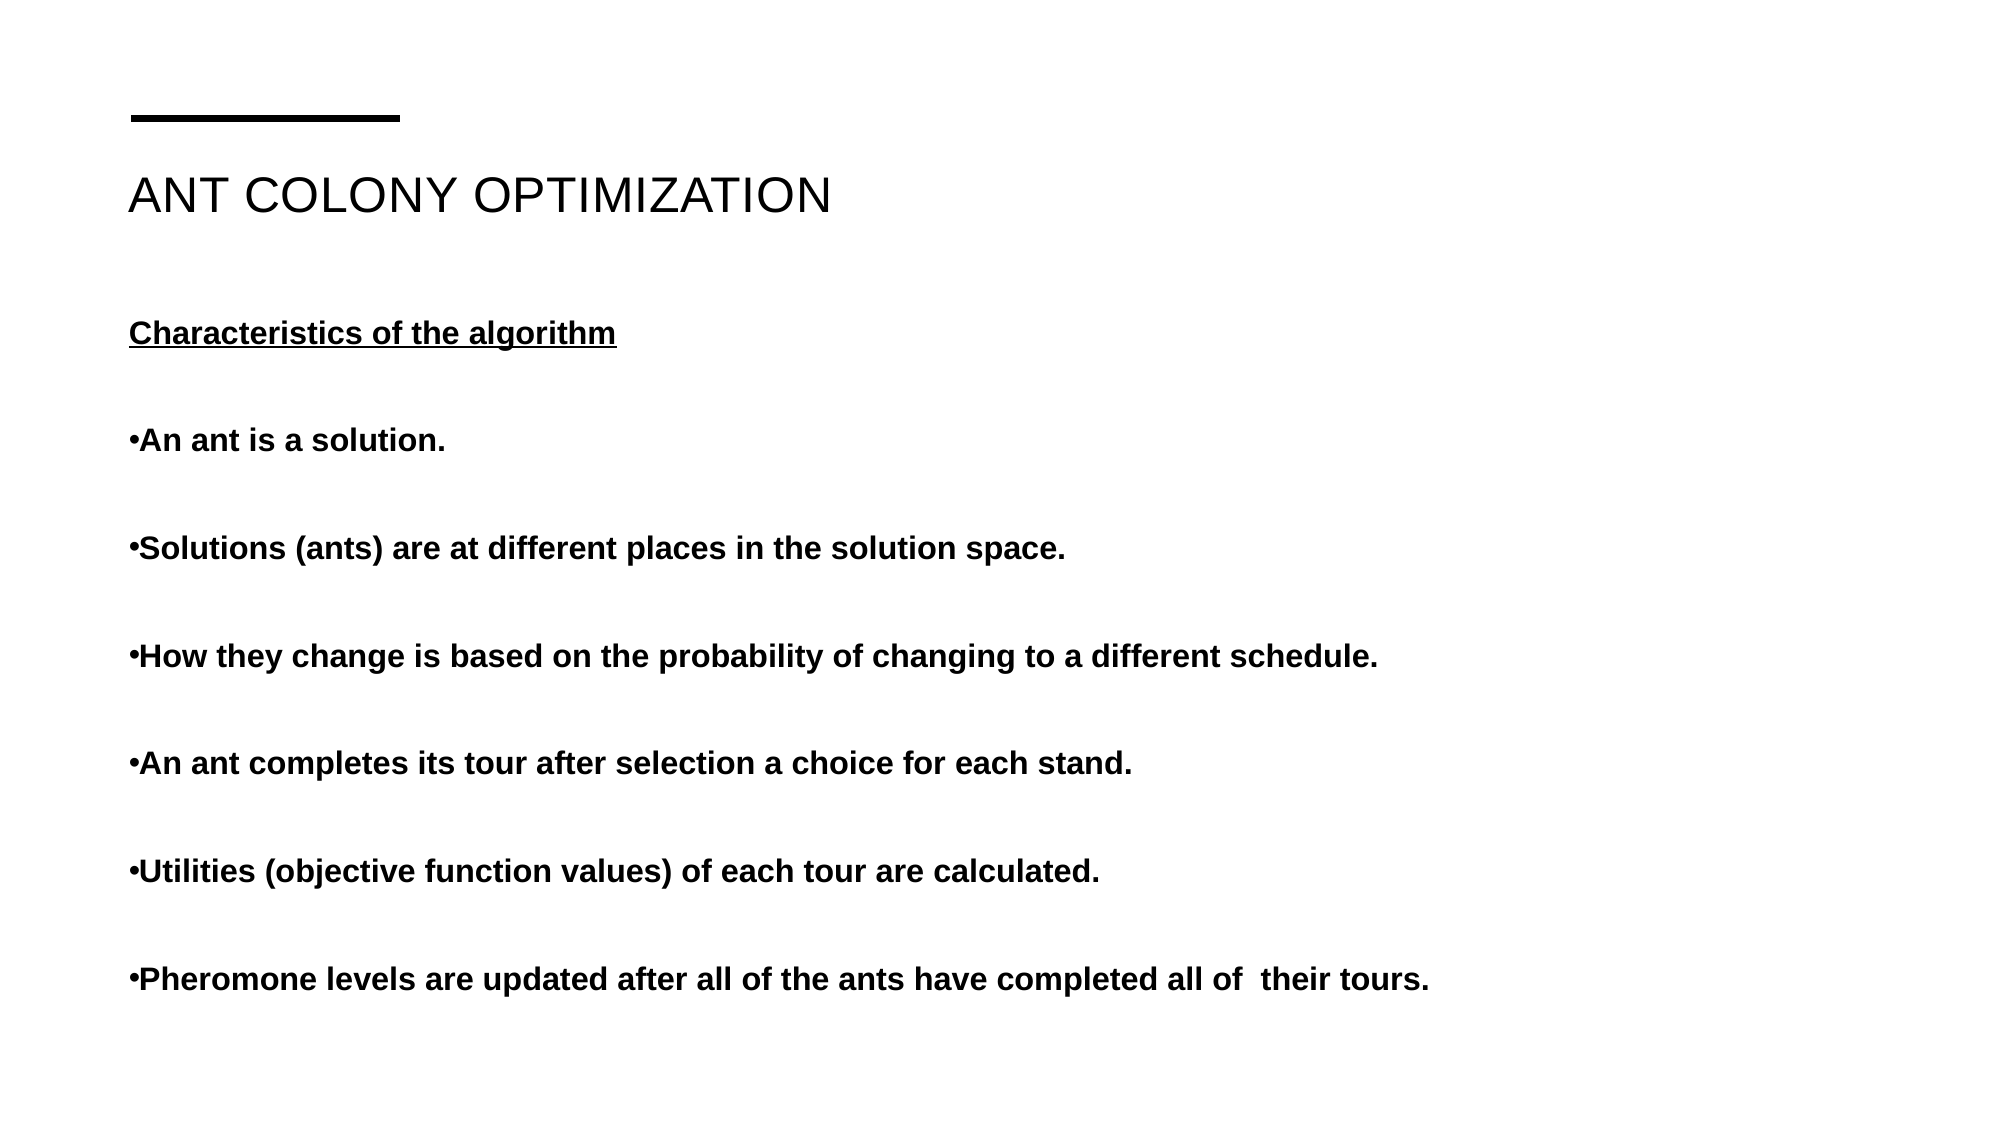

Ant Colony Optimization
Characteristics of the algorithm

An ant is a solution.

Solutions (ants) are at different places in the solution space.

How they change is based on the probability of changing to a different schedule.

An ant completes its tour after selection a choice for each stand.

Utilities (objective function values) of each tour are calculated.

Pheromone levels are updated after all of the ants have completed all of  their tours.